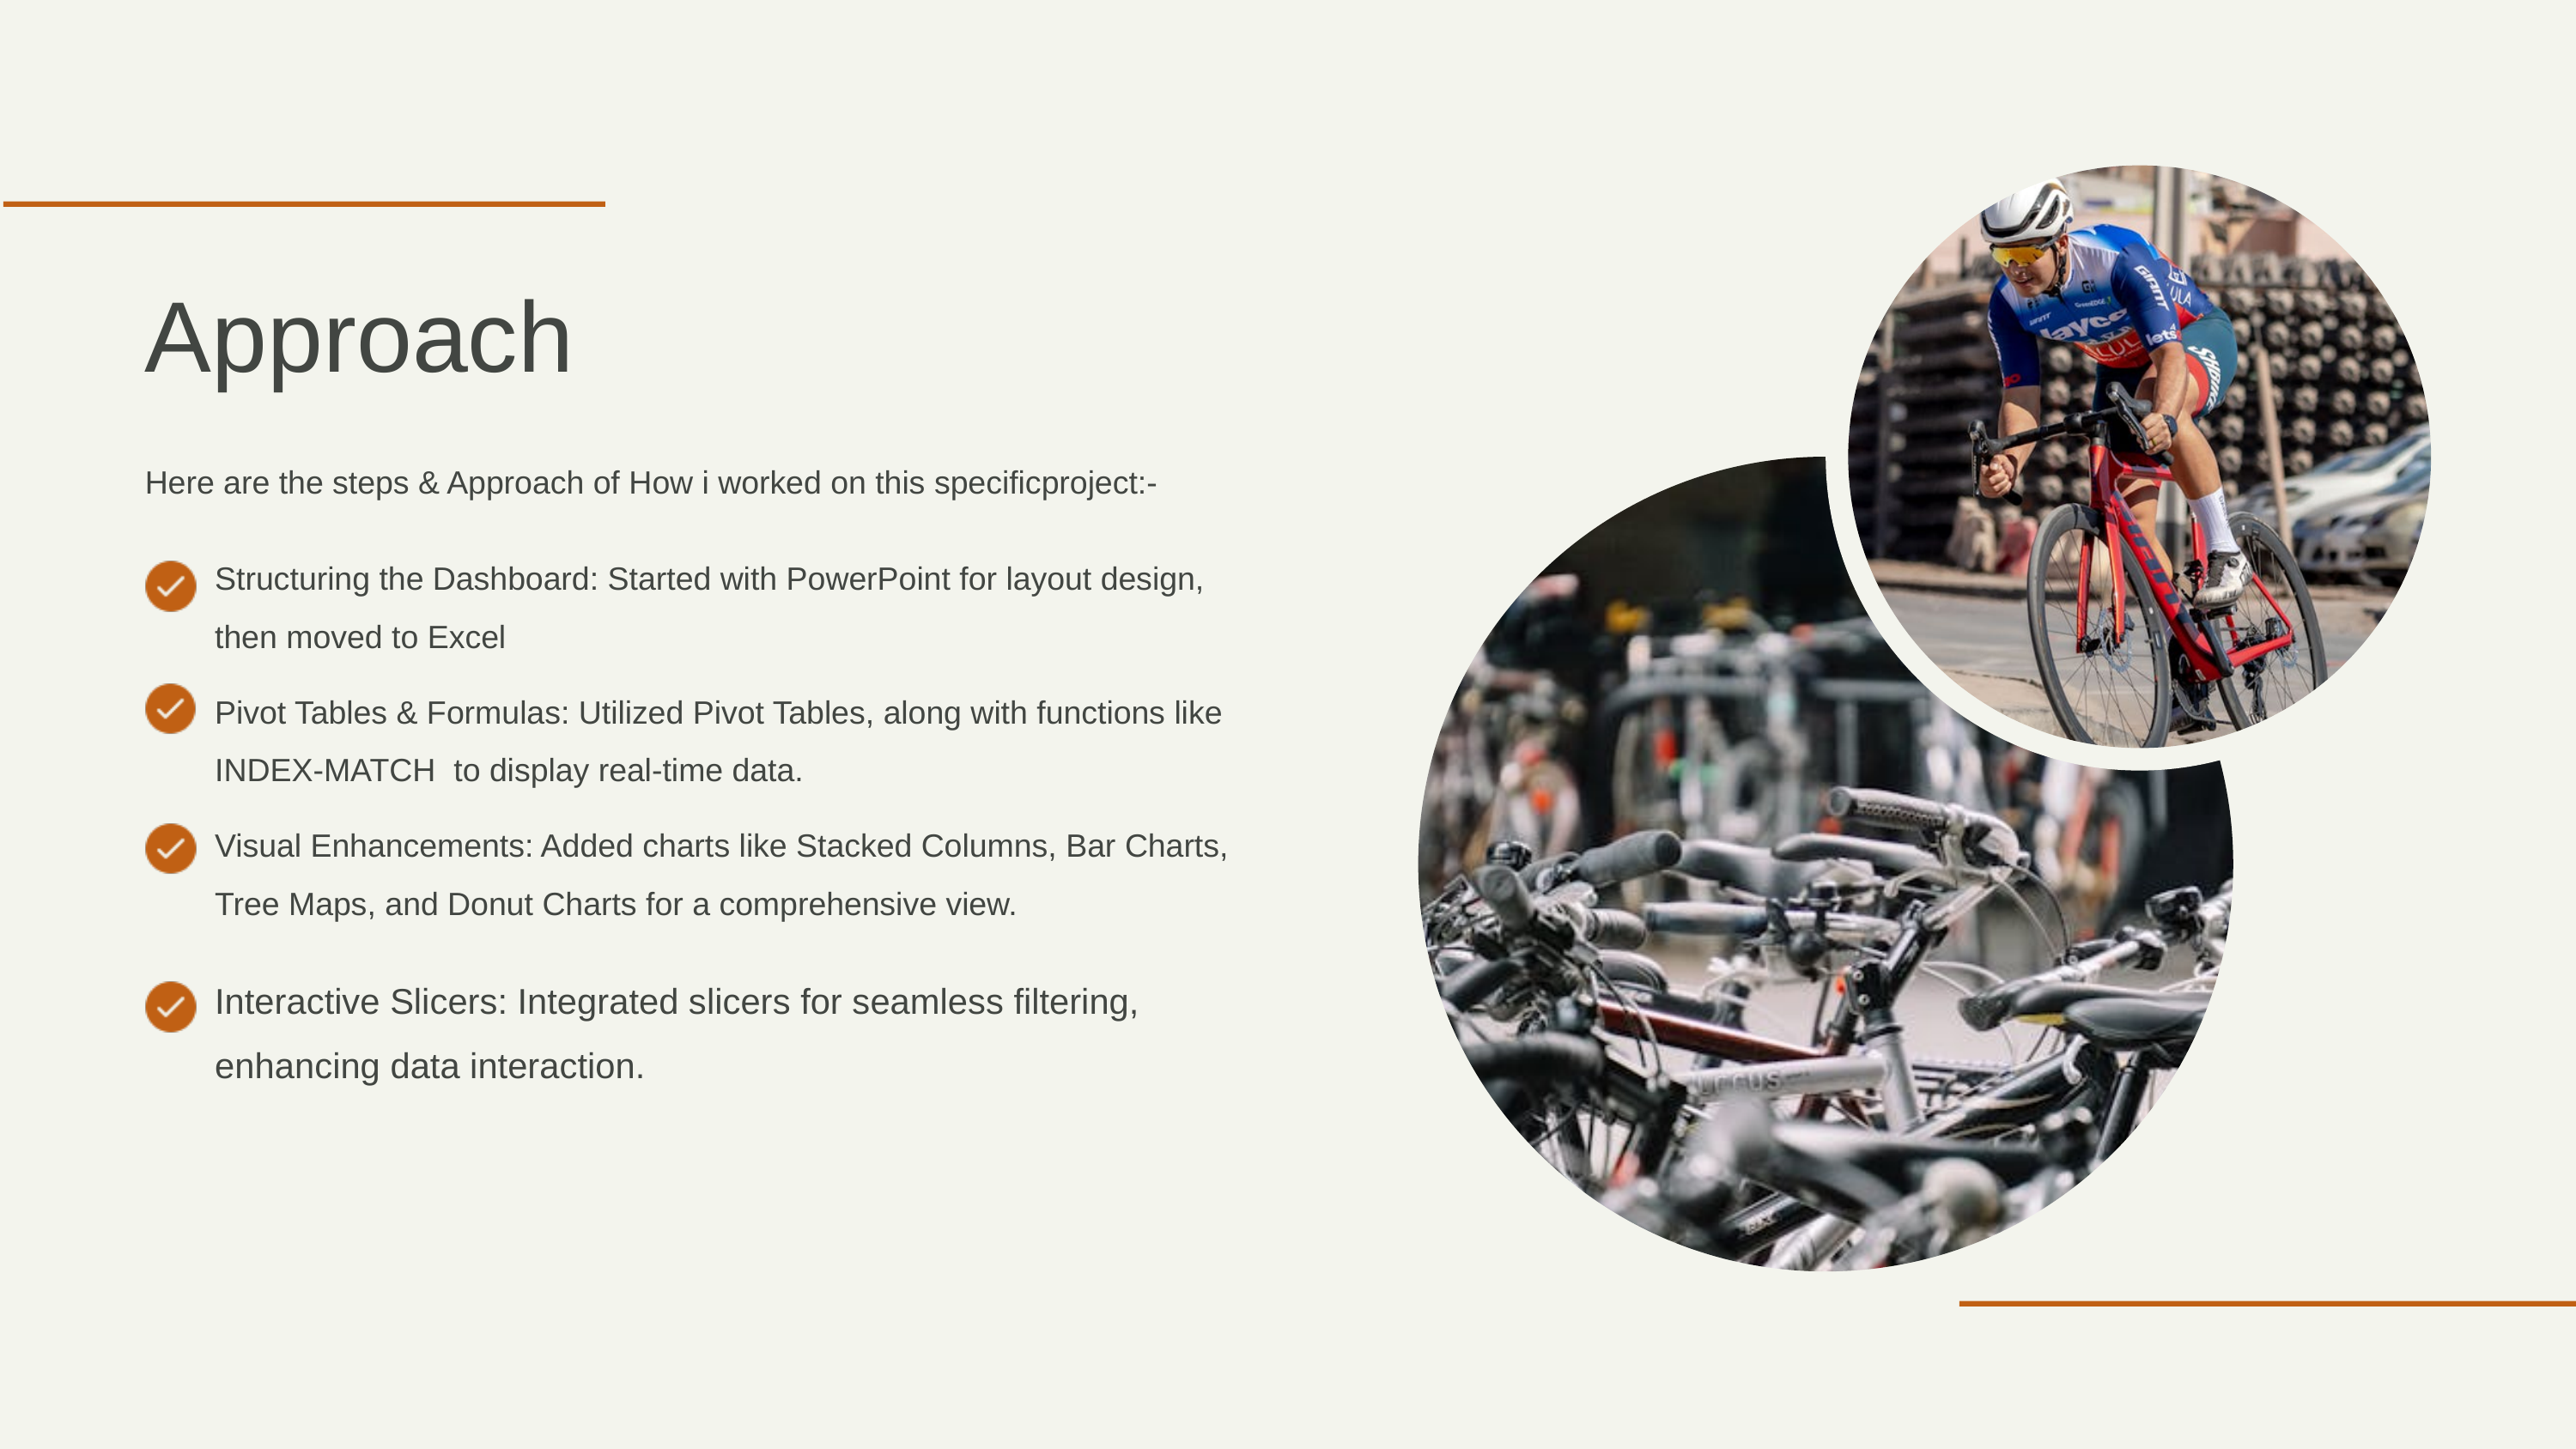

Approach
Here are the steps & Approach of How i worked on this specificproject:-

Structuring the Dashboard: Started with PowerPoint for layout design, then moved to Excel

Pivot Tables & Formulas: Utilized Pivot Tables, along with functions like INDEX-MATCH  to display real-time data.

Visual Enhancements: Added charts like Stacked Columns, Bar Charts, Tree Maps, and Donut Charts for a comprehensive view.

Interactive Slicers: Integrated slicers for seamless filtering, enhancing data interaction.